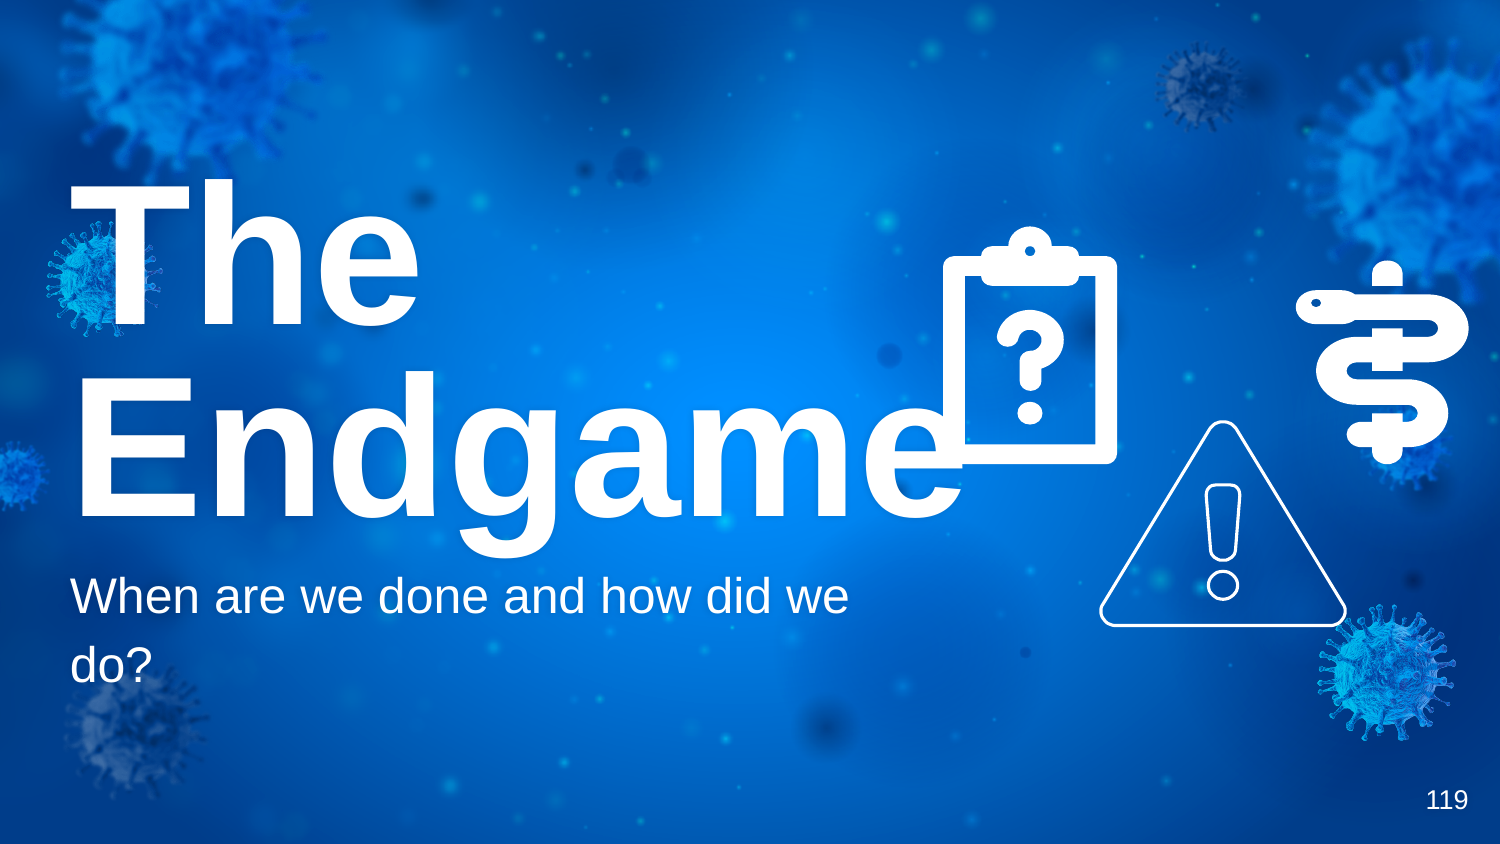

The Endgame

When are we done and how did we do?
119